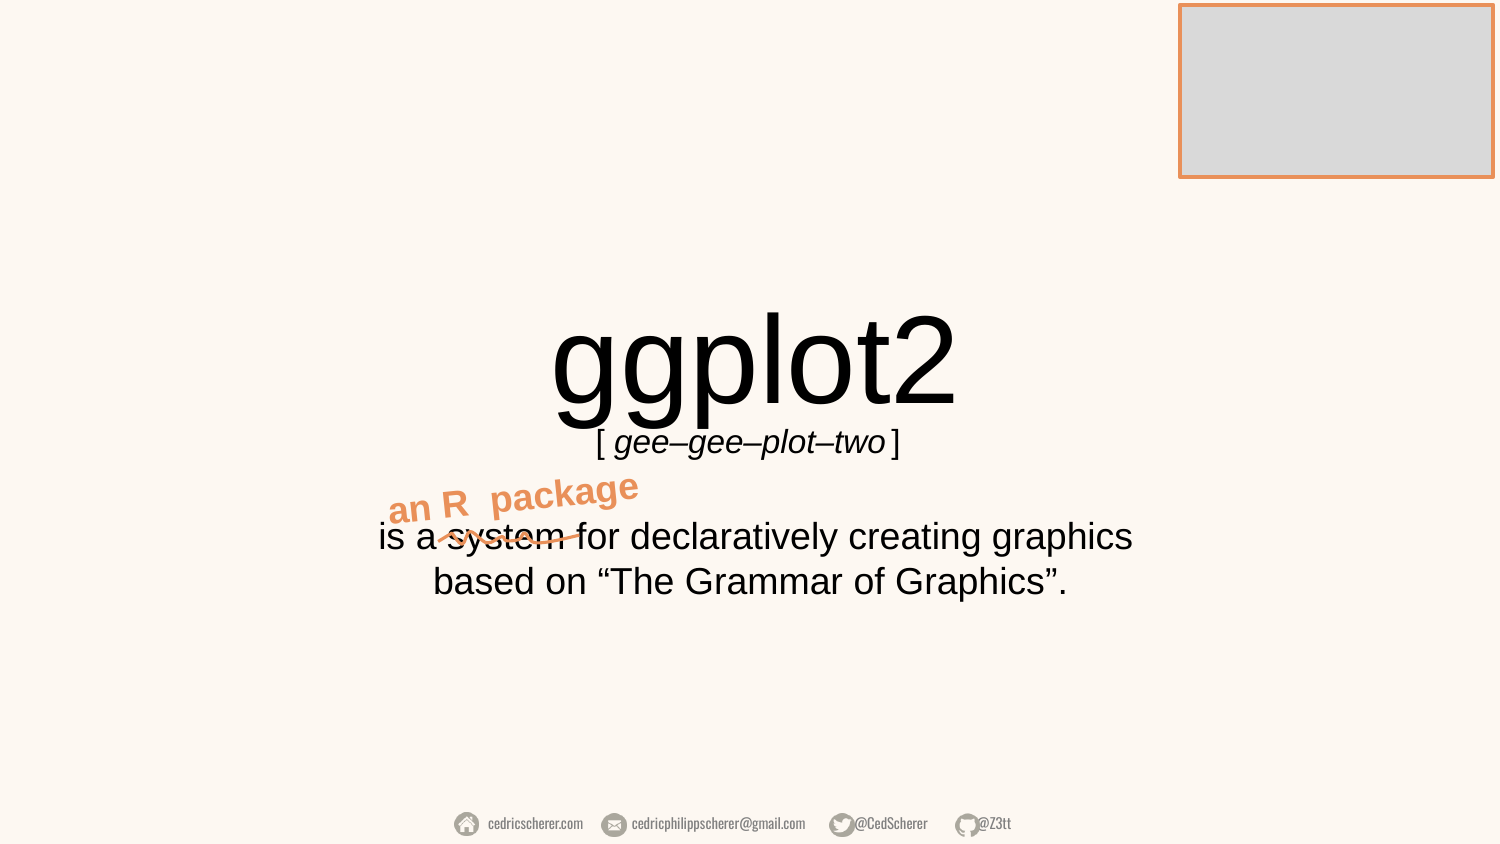

ggplot2
[ gee–gee–plot–two ]
an R  package
is a system for declaratively creating graphics
based on “The Grammar of Graphics”.